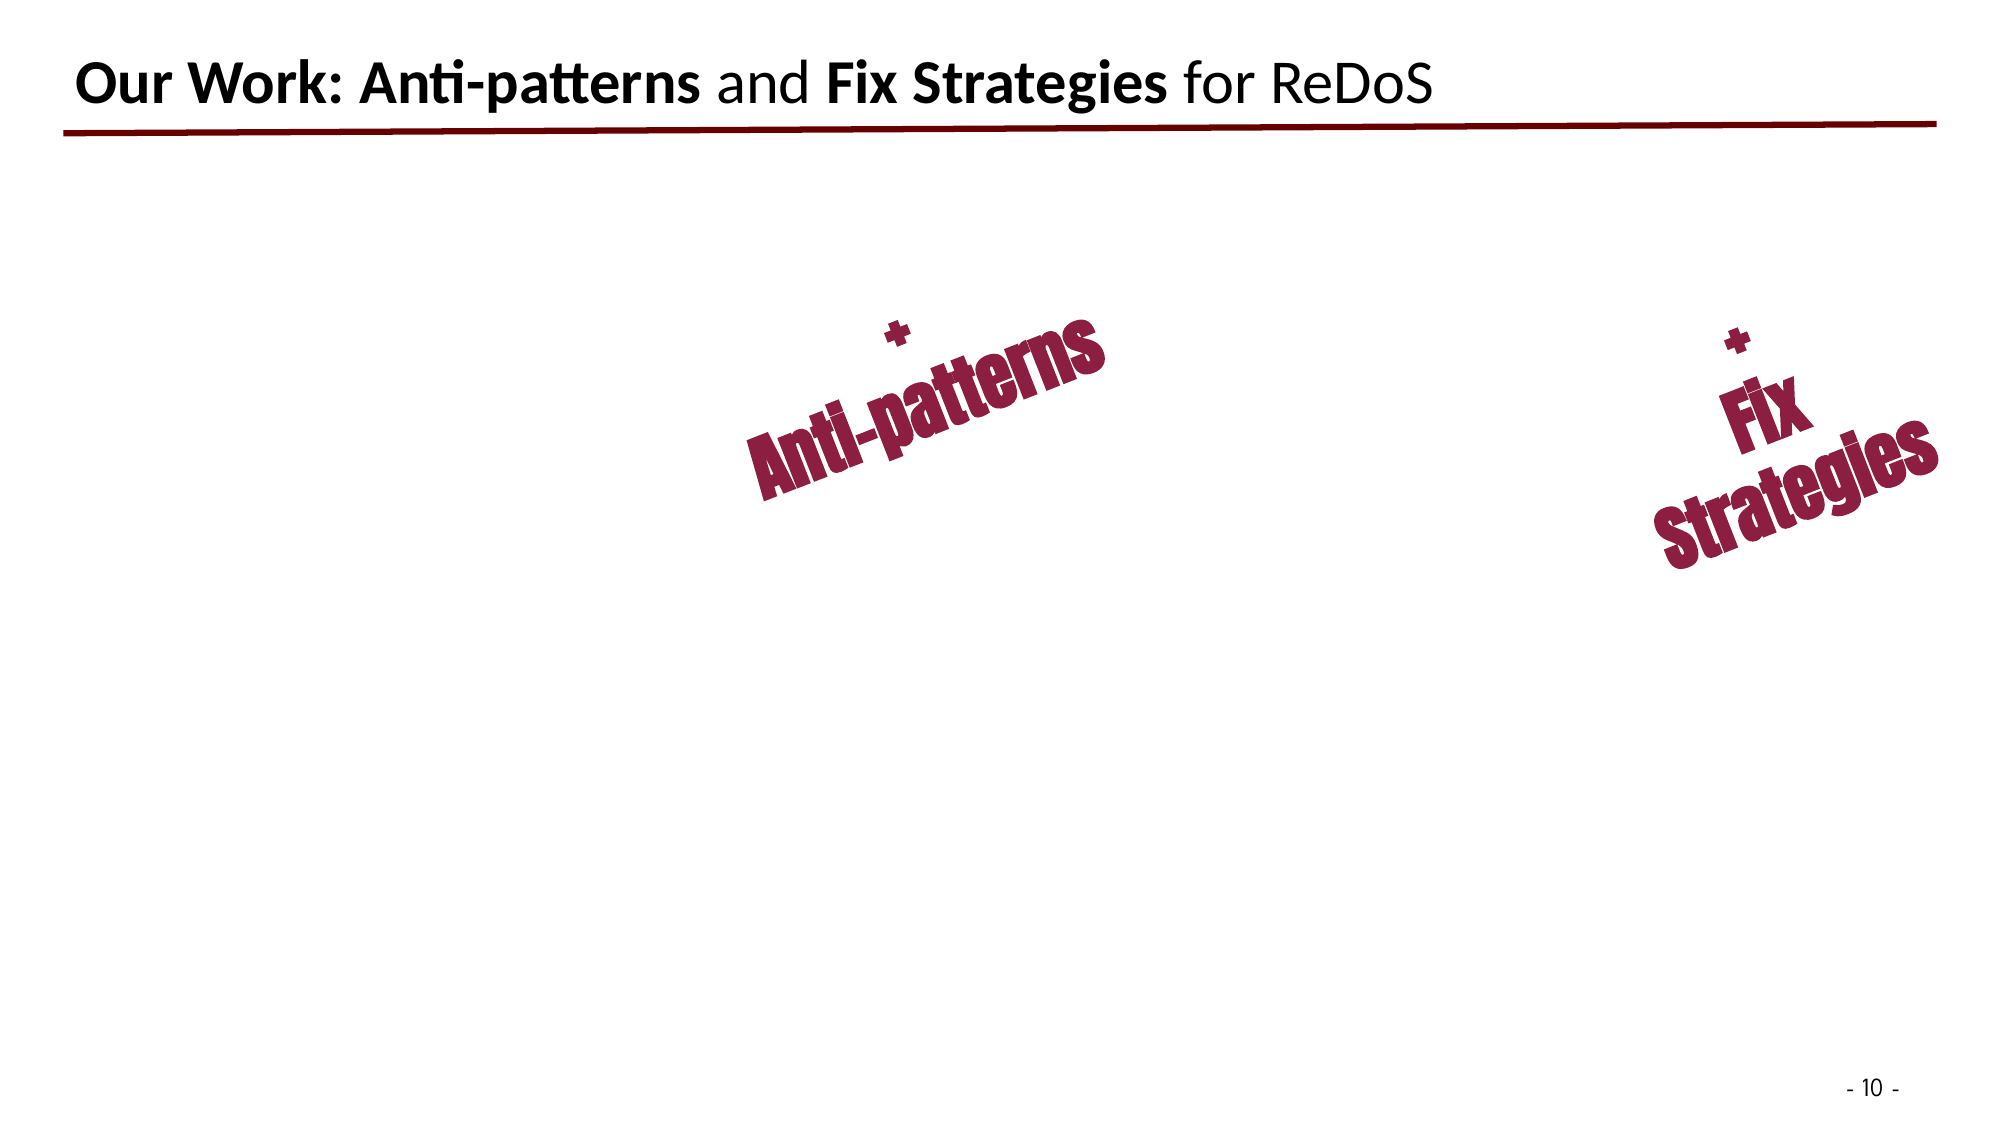

# Our Work: Anti-patterns and Fix Strategies for ReDoS
+
Anti-patterns
+
Fix Strategies